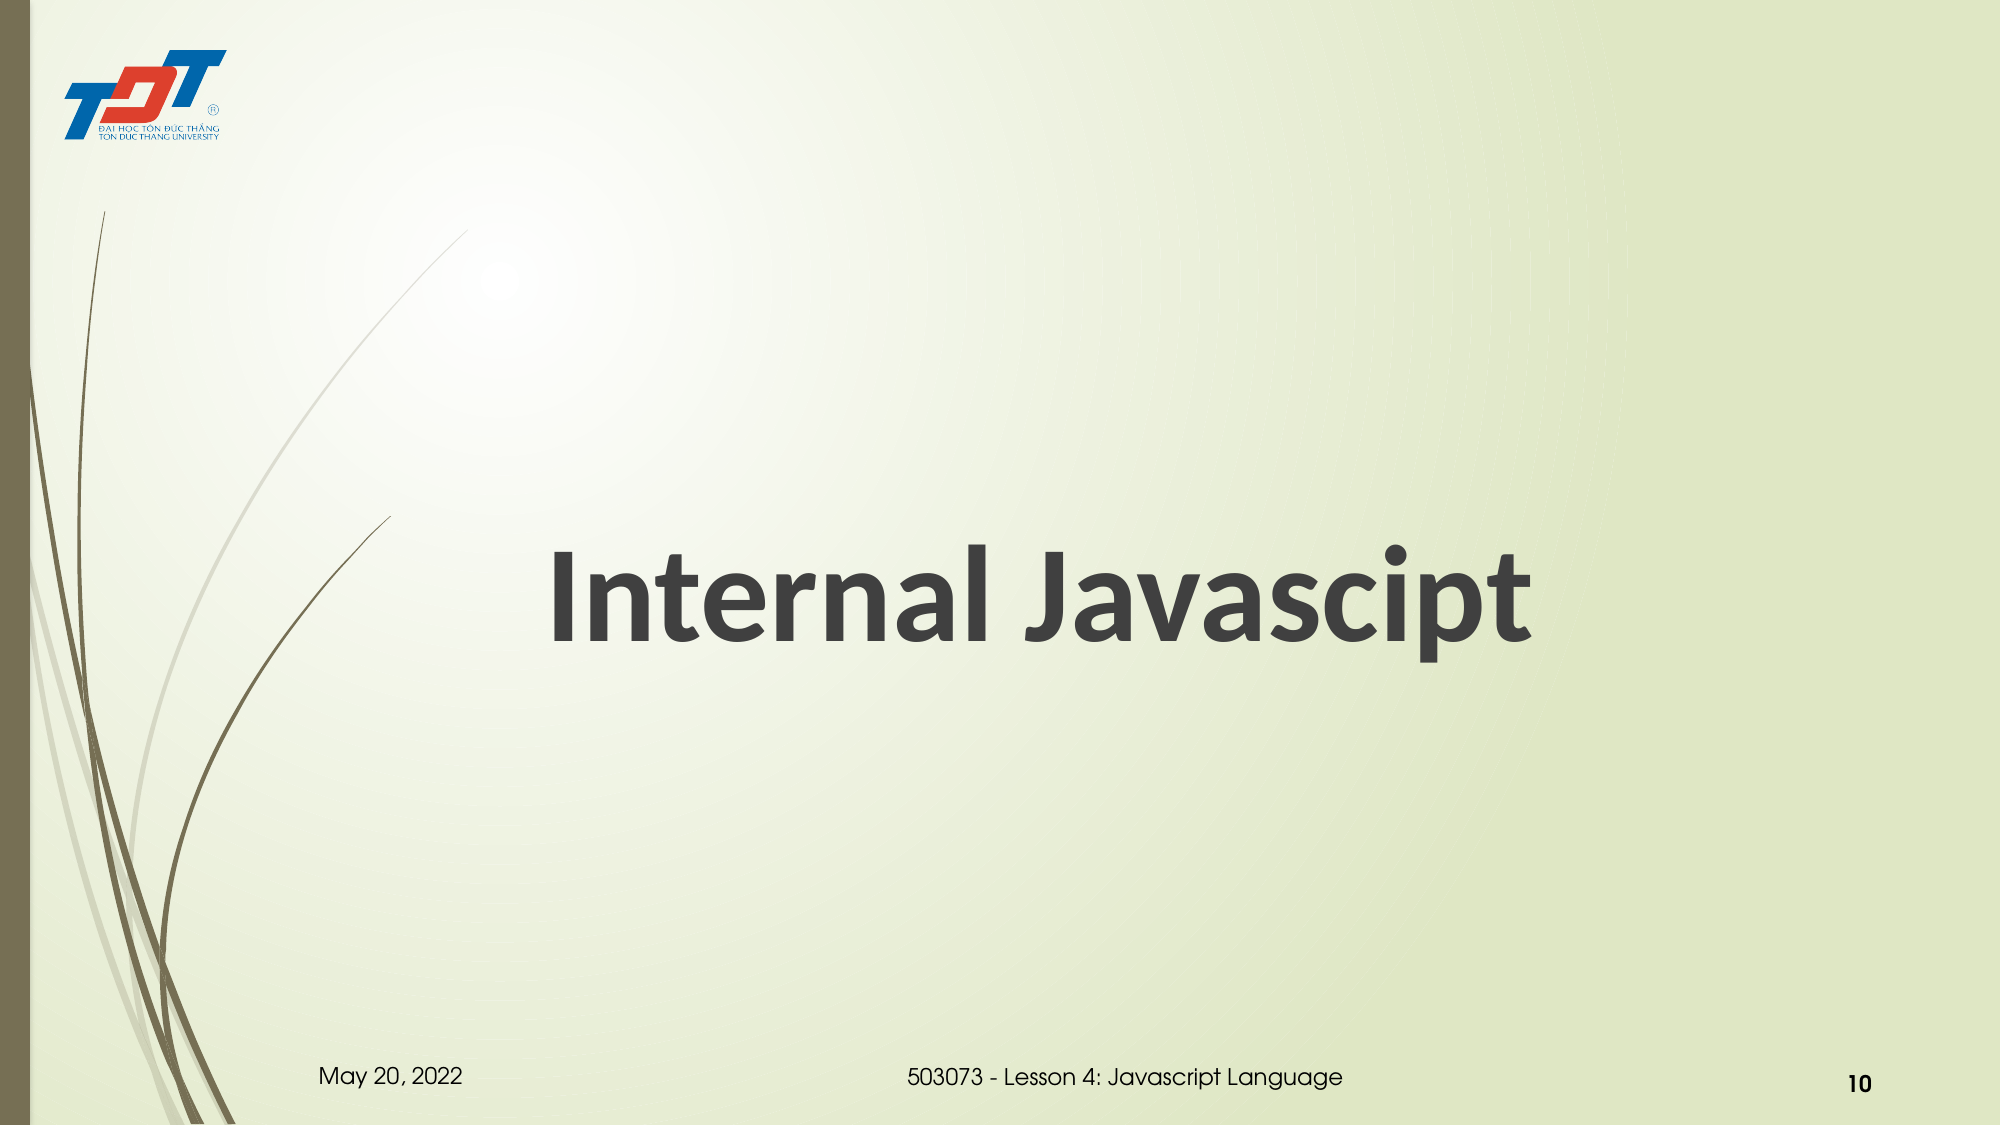

#
Internal Javascipt
May 20, 2022
10
503073 - Lesson 4: Javascript Language